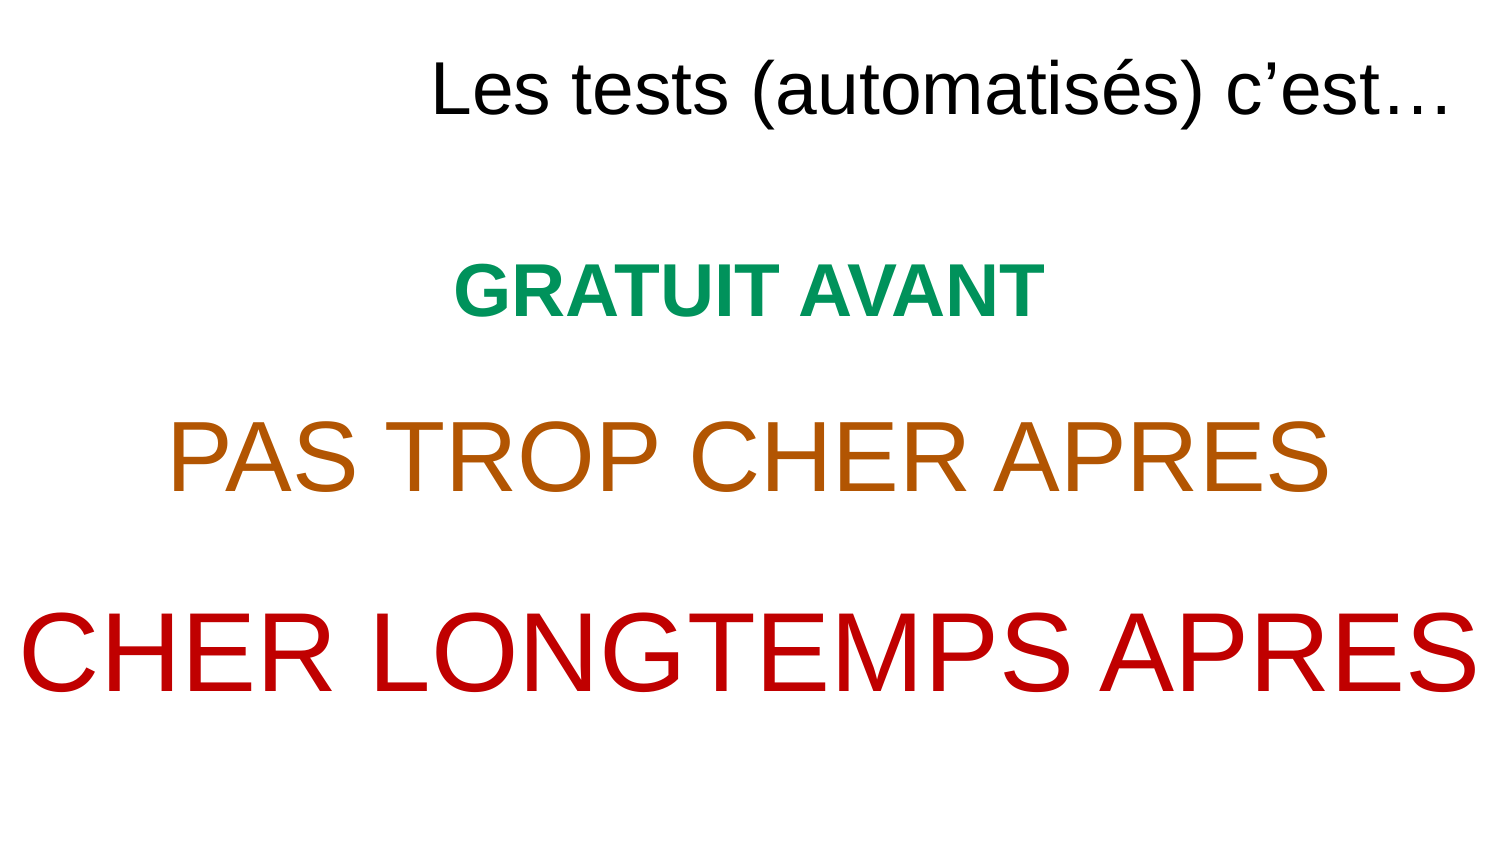

Les tests (automatisés) c’est…
GRATUIT AVANT
PAS TROP CHER APRES
CHER LONGTEMPS APRES